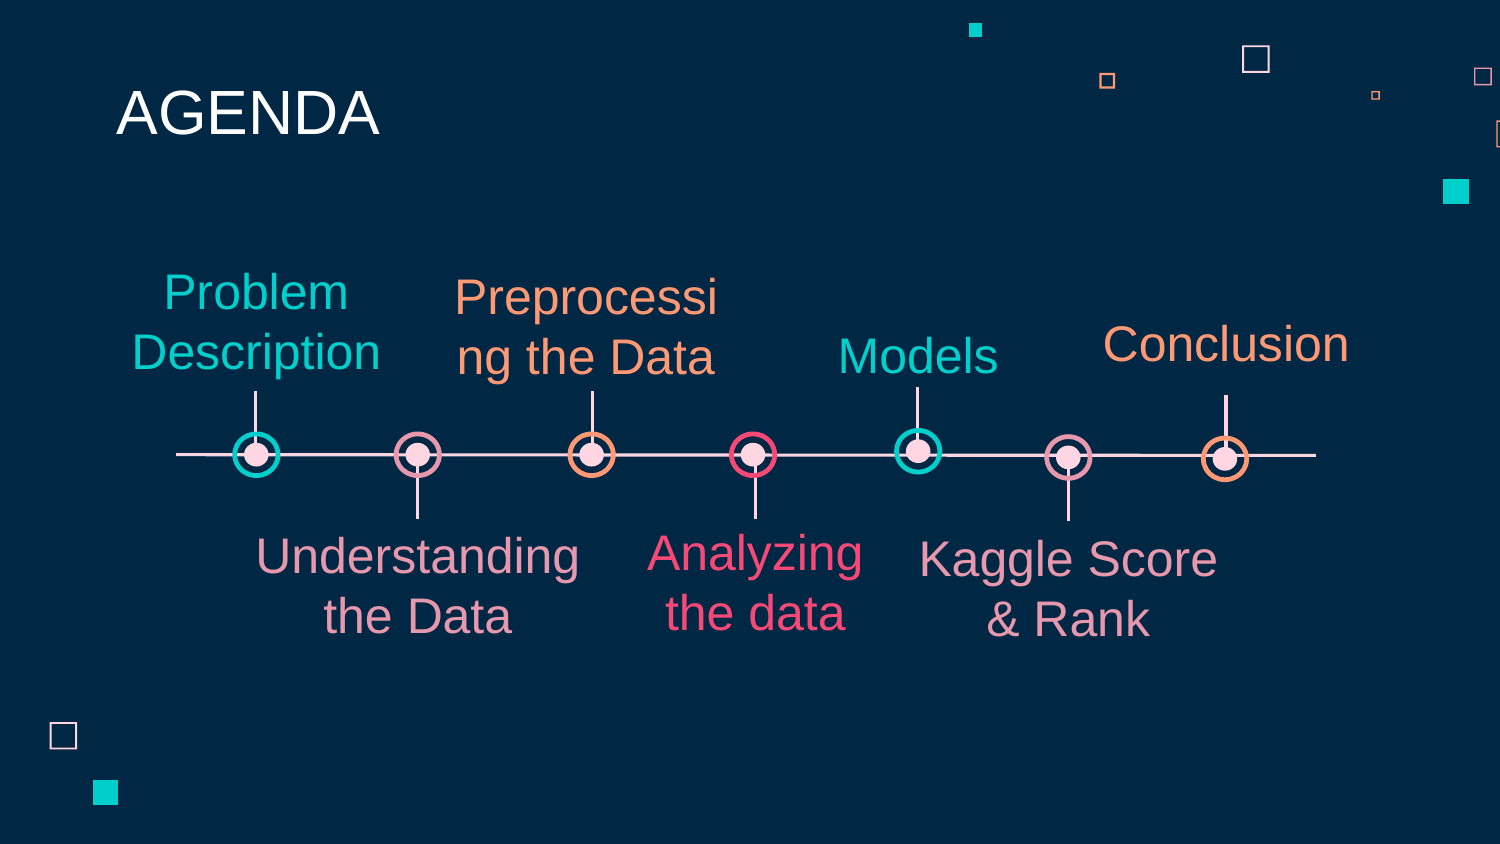

# AGENDA
Problem Description
Preprocessing the Data
Conclusion
Models

Analyzing the data
Understanding the Data
Kaggle Score & Rank